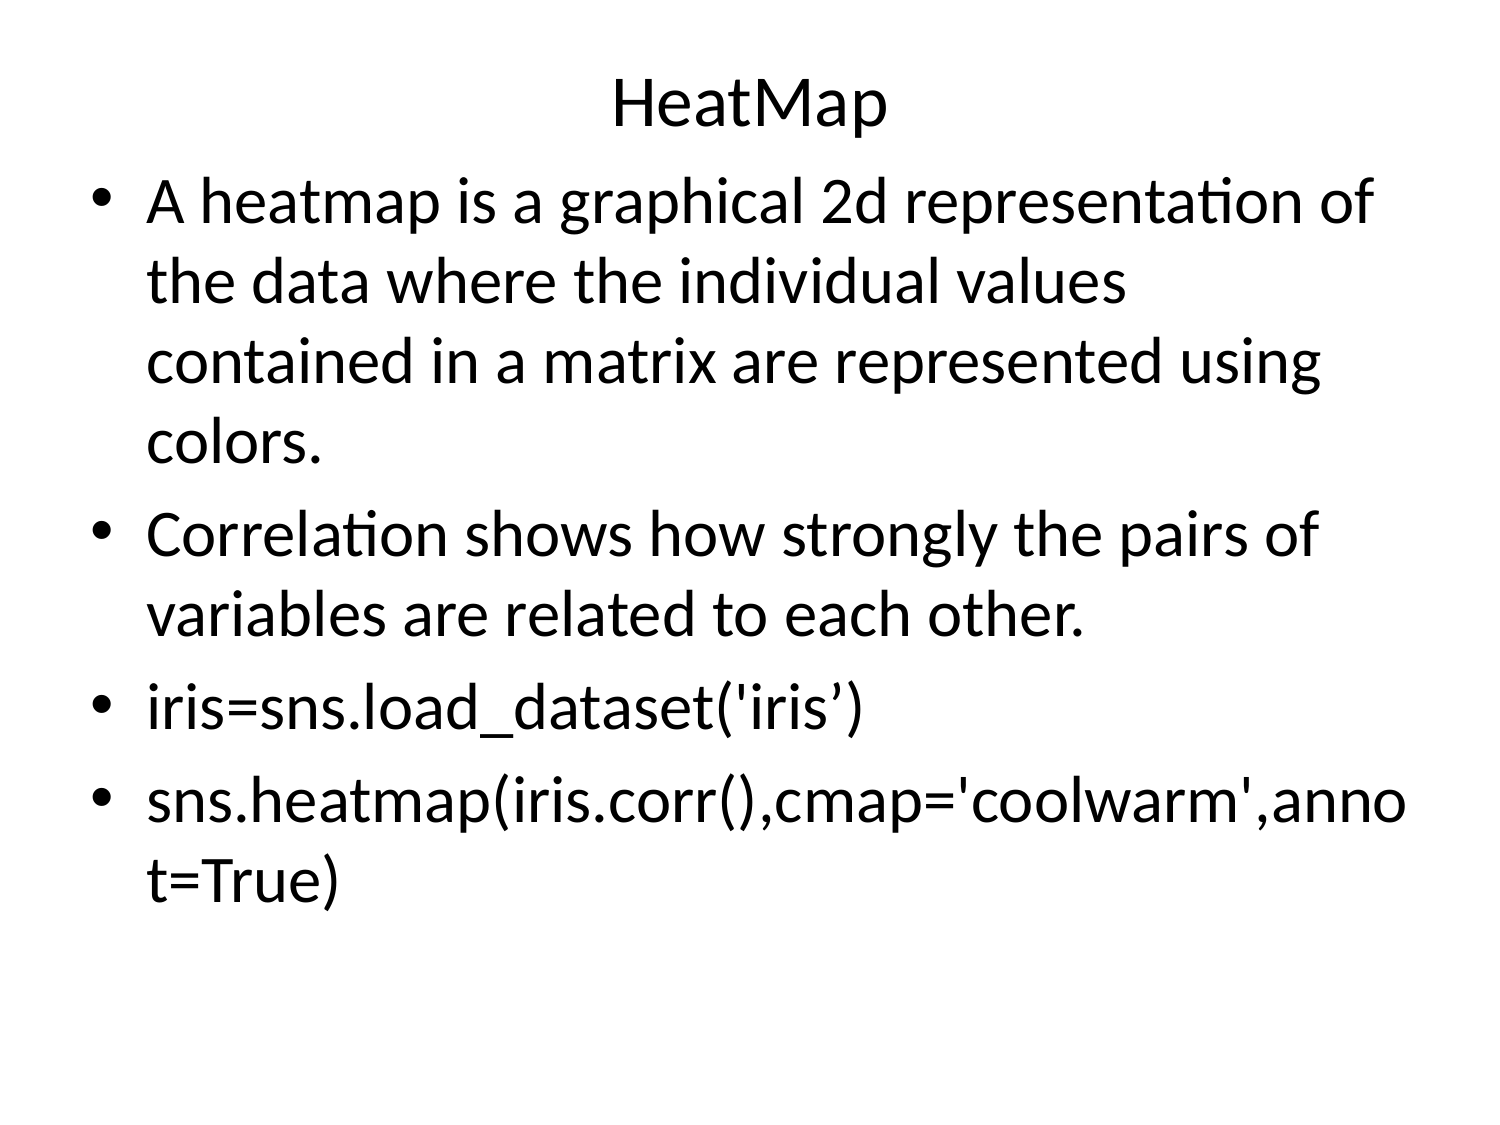

# HeatMap
A heatmap is a graphical 2d representation of the data where the individual values contained in a matrix are represented using colors.
Correlation shows how strongly the pairs of variables are related to each other.
iris=sns.load_dataset('iris’)
sns.heatmap(iris.corr(),cmap='coolwarm',annot=True)